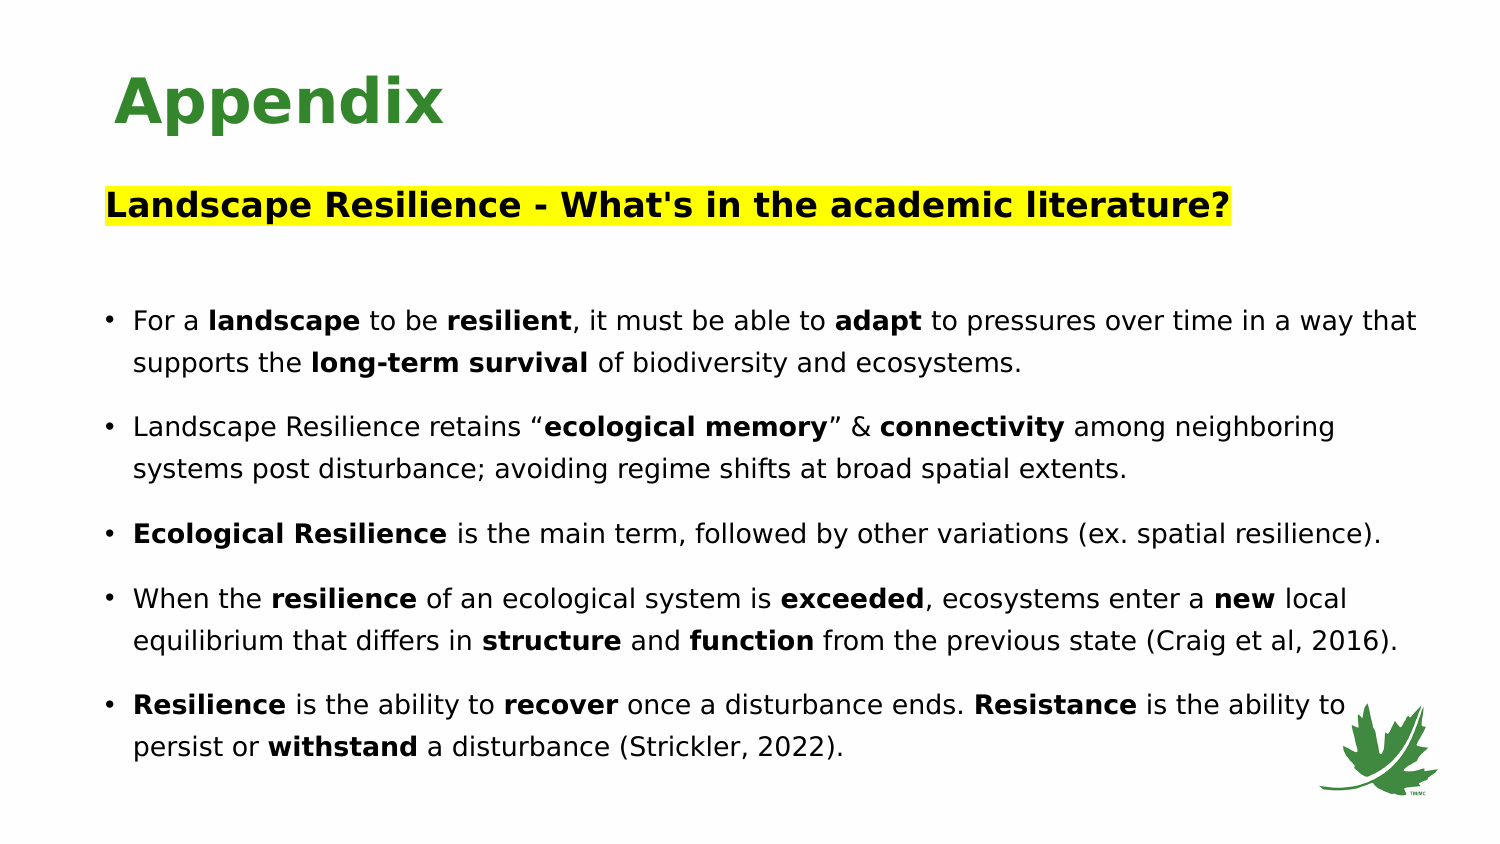

# Appendix
Landscape Resilience - What's in the academic literature?

For a landscape to be resilient, it must be able to adapt to pressures over time in a way that supports the long-term survival of biodiversity and ecosystems.
Landscape Resilience retains “ecological memory” & connectivity among neighboring systems post disturbance; avoiding regime shifts at broad spatial extents.
Ecological Resilience is the main term, followed by other variations (ex. spatial resilience).
When the resilience of an ecological system is exceeded, ecosystems enter a new local equilibrium that differs in structure and function from the previous state (Craig et al, 2016).
Resilience is the ability to recover once a disturbance ends. Resistance is the ability to persist or withstand a disturbance (Strickler, 2022).